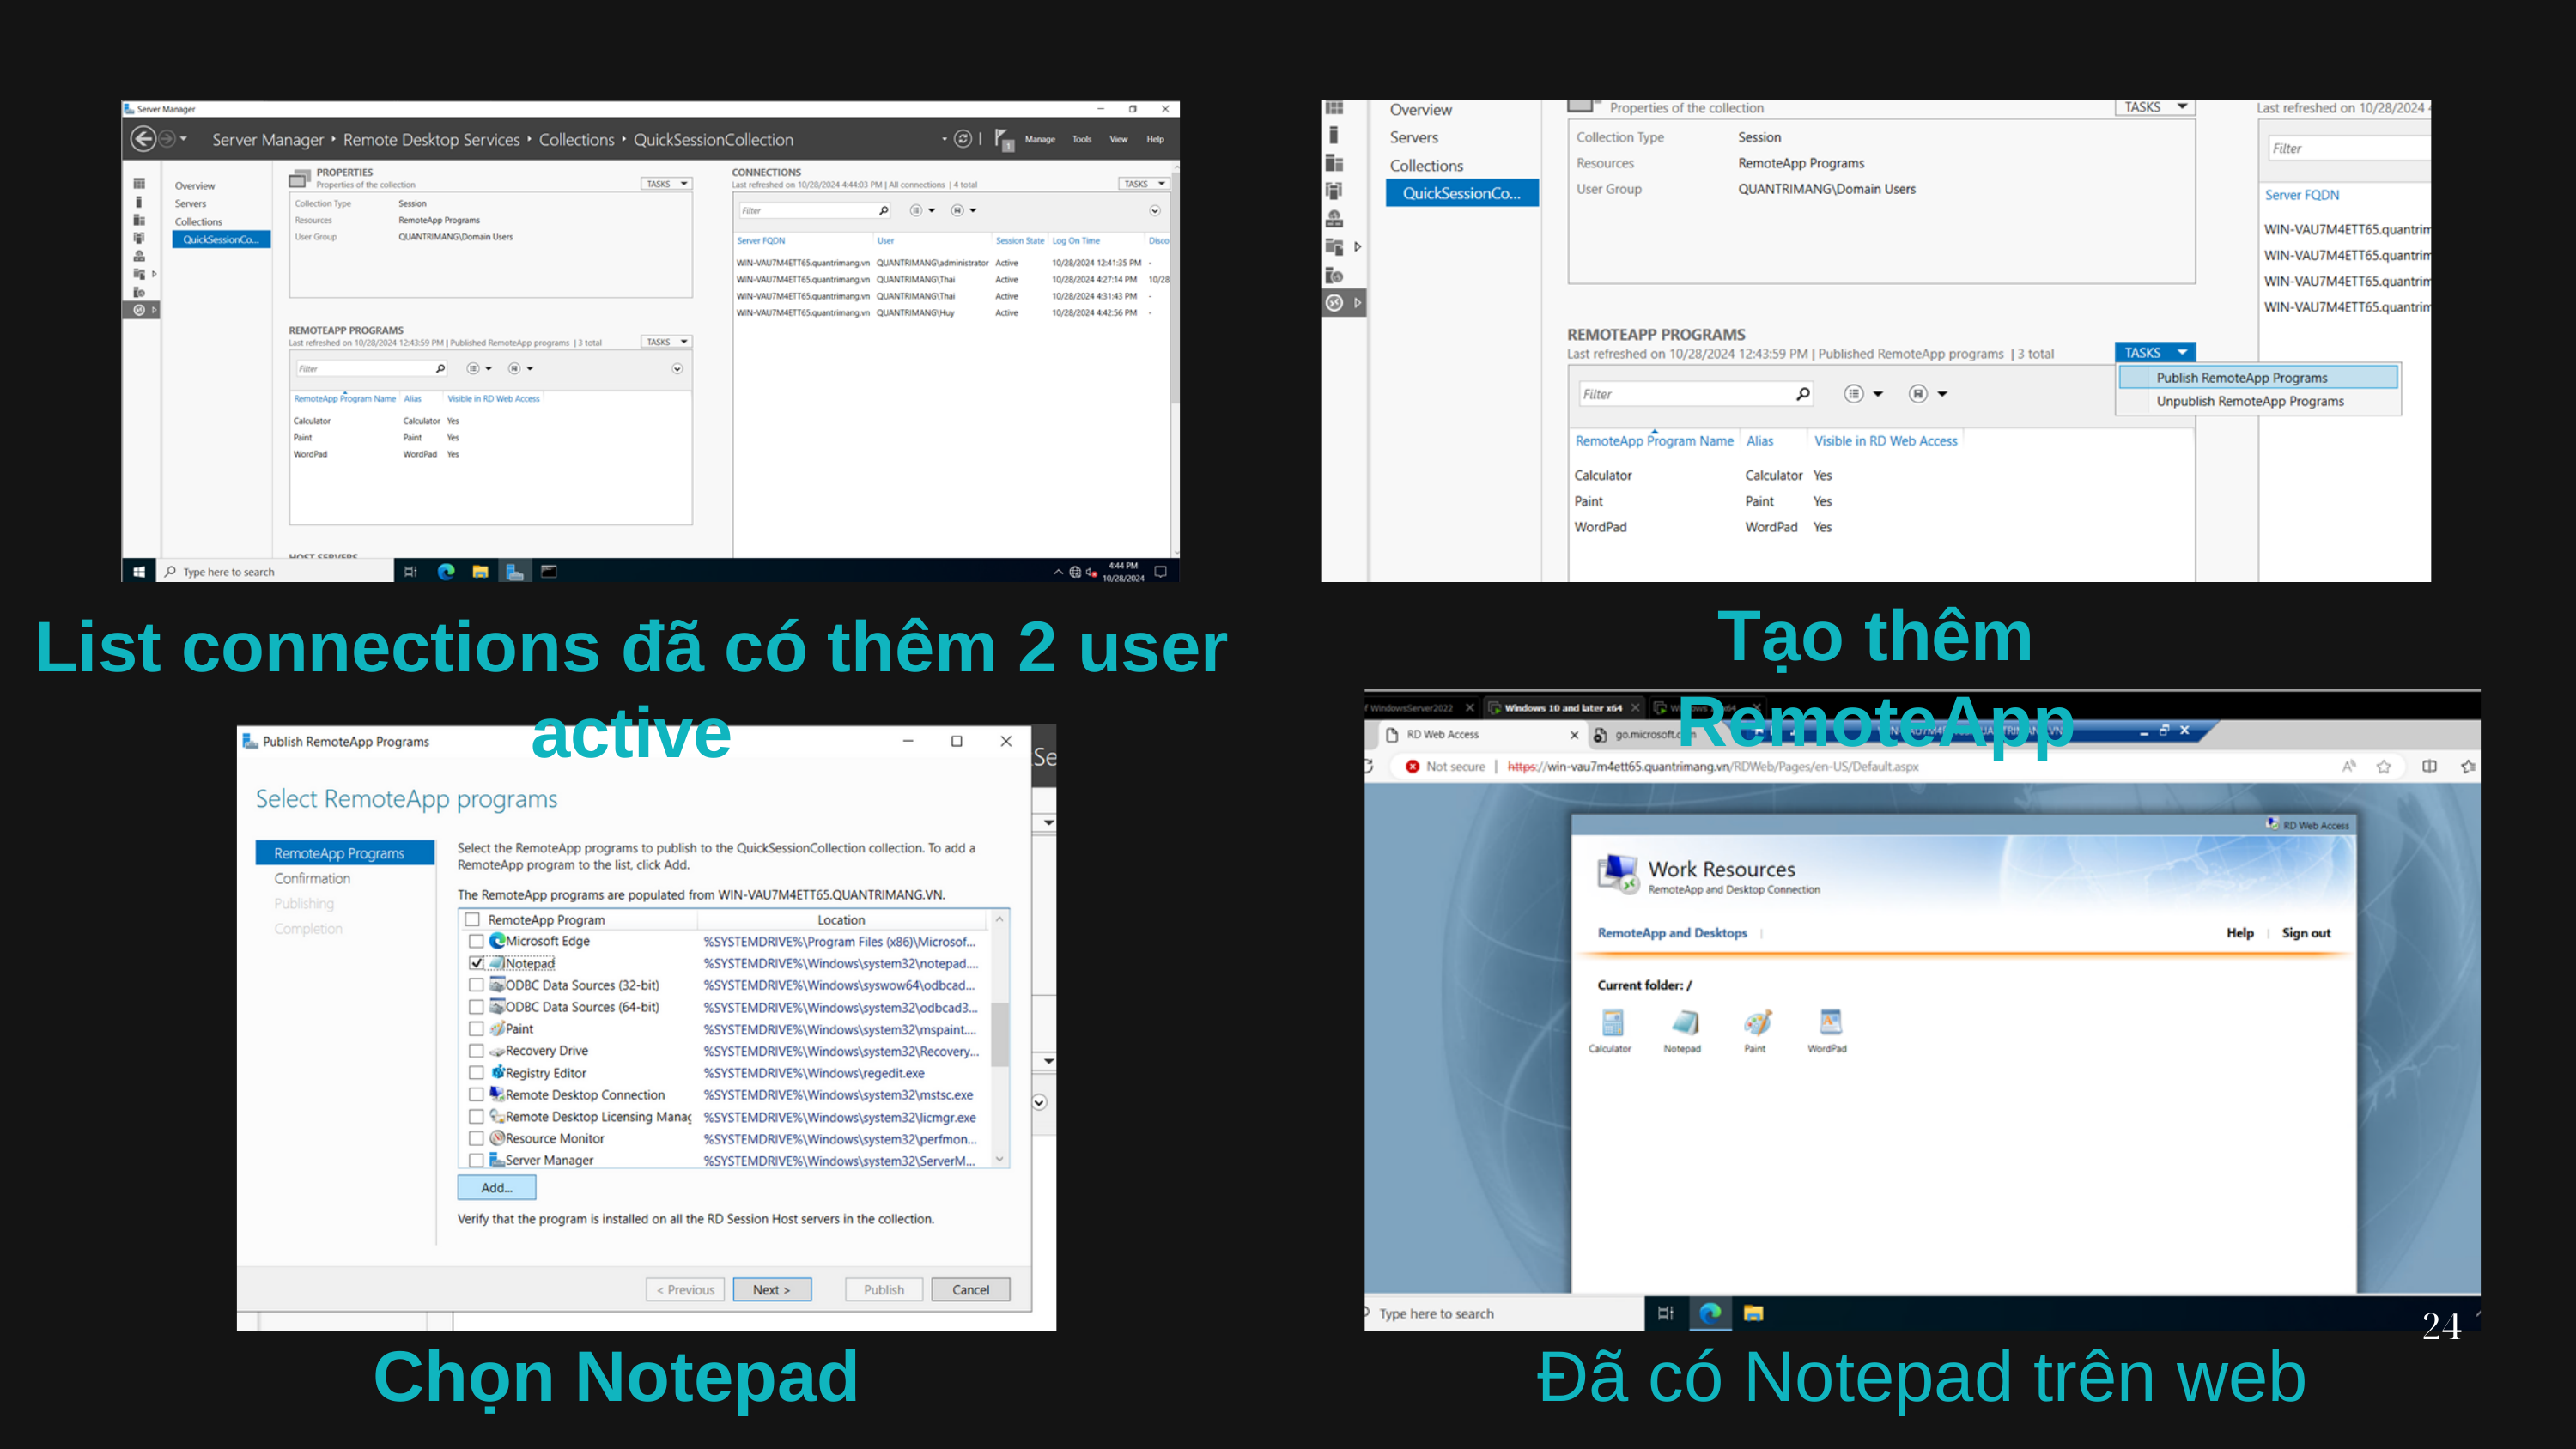

Tạo thêm RemoteApp
List connections đã có thêm 2 user active

24
Chọn Notepad
Đã có Notepad trên web